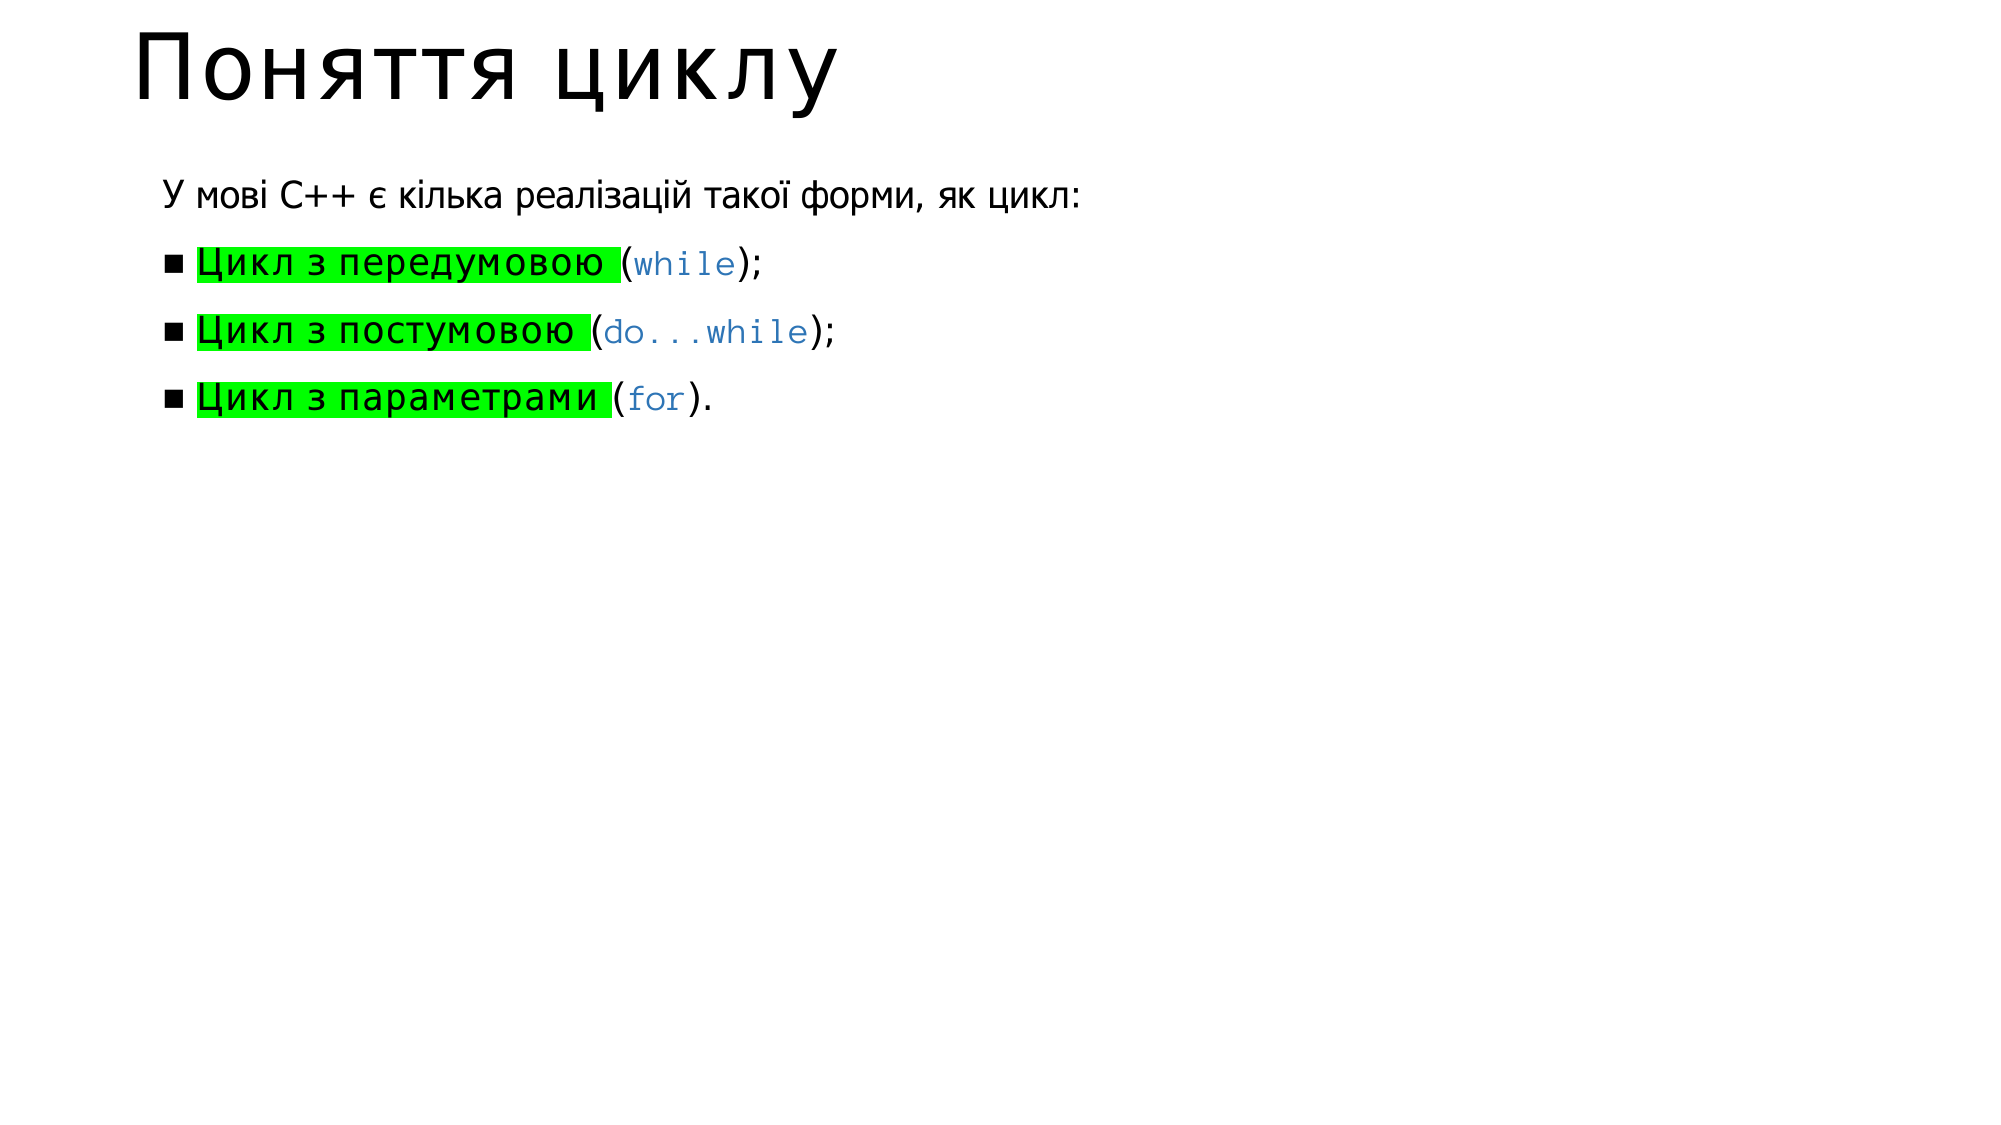

# Поняття циклу
У мові С++ є кілька реалізацій такої форми, як цикл:
■ Цикл з передумовою (while);
■ Цикл з постумовою (do...while);
■ Цикл з параметрами (for).